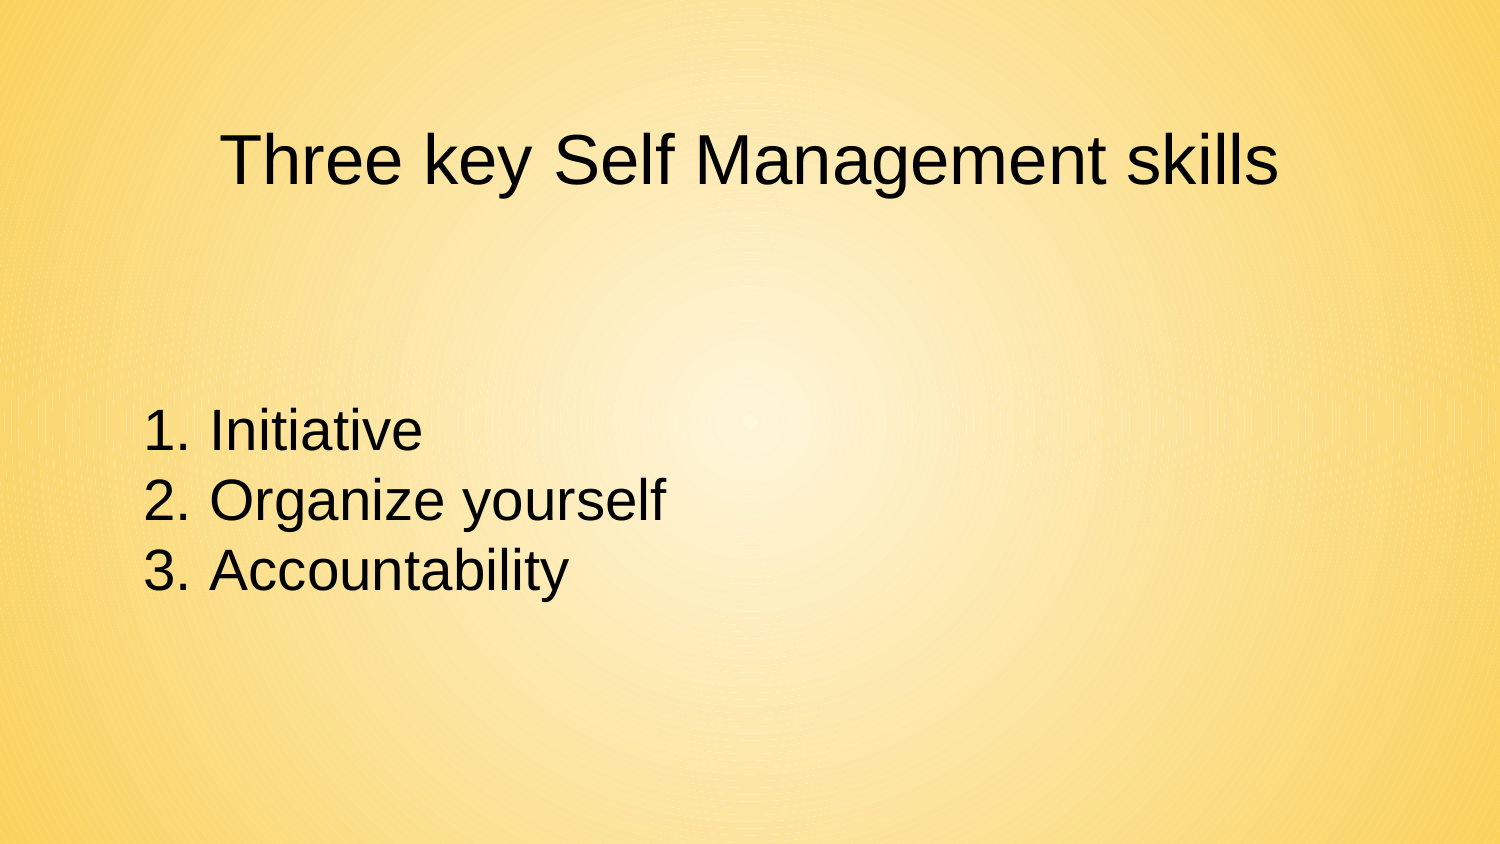

# Three key Self Management skills

Initiative
Organize yourself
Accountability